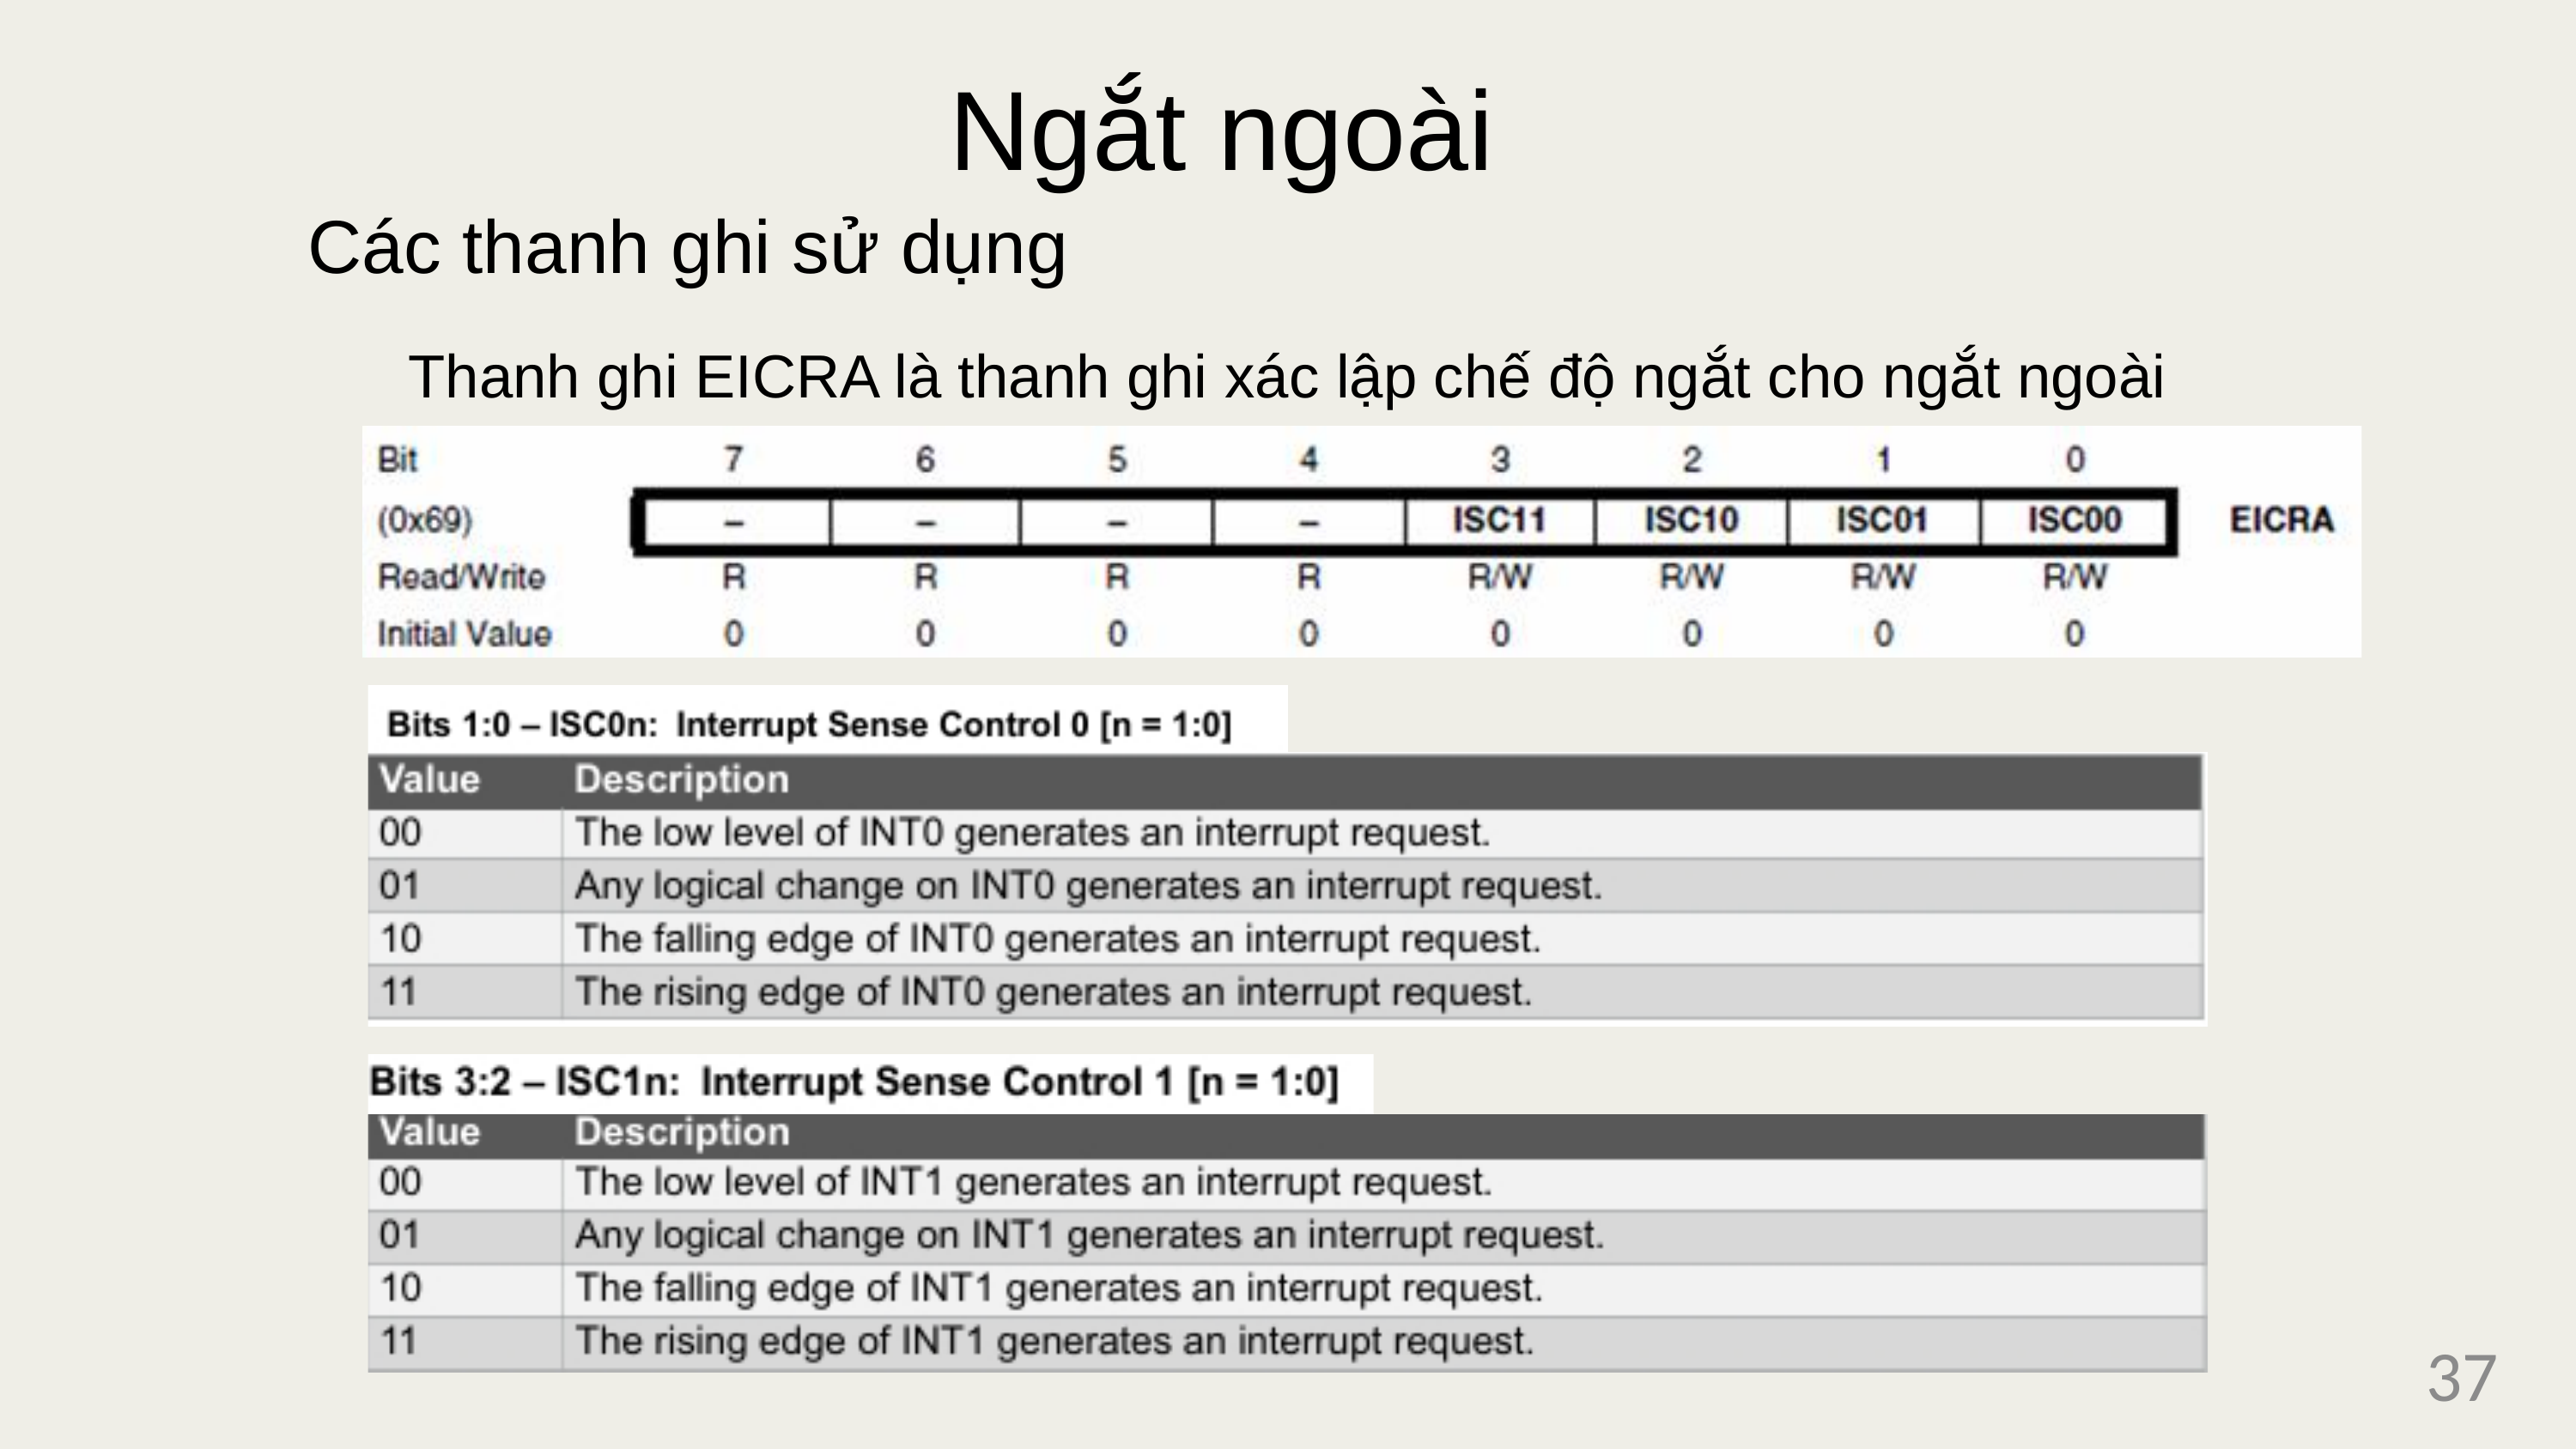

Ngắt ngoài
Các thanh ghi sử dụng
Thanh ghi EICRA là thanh ghi xác lập chế độ ngắt cho ngắt ngoài

37